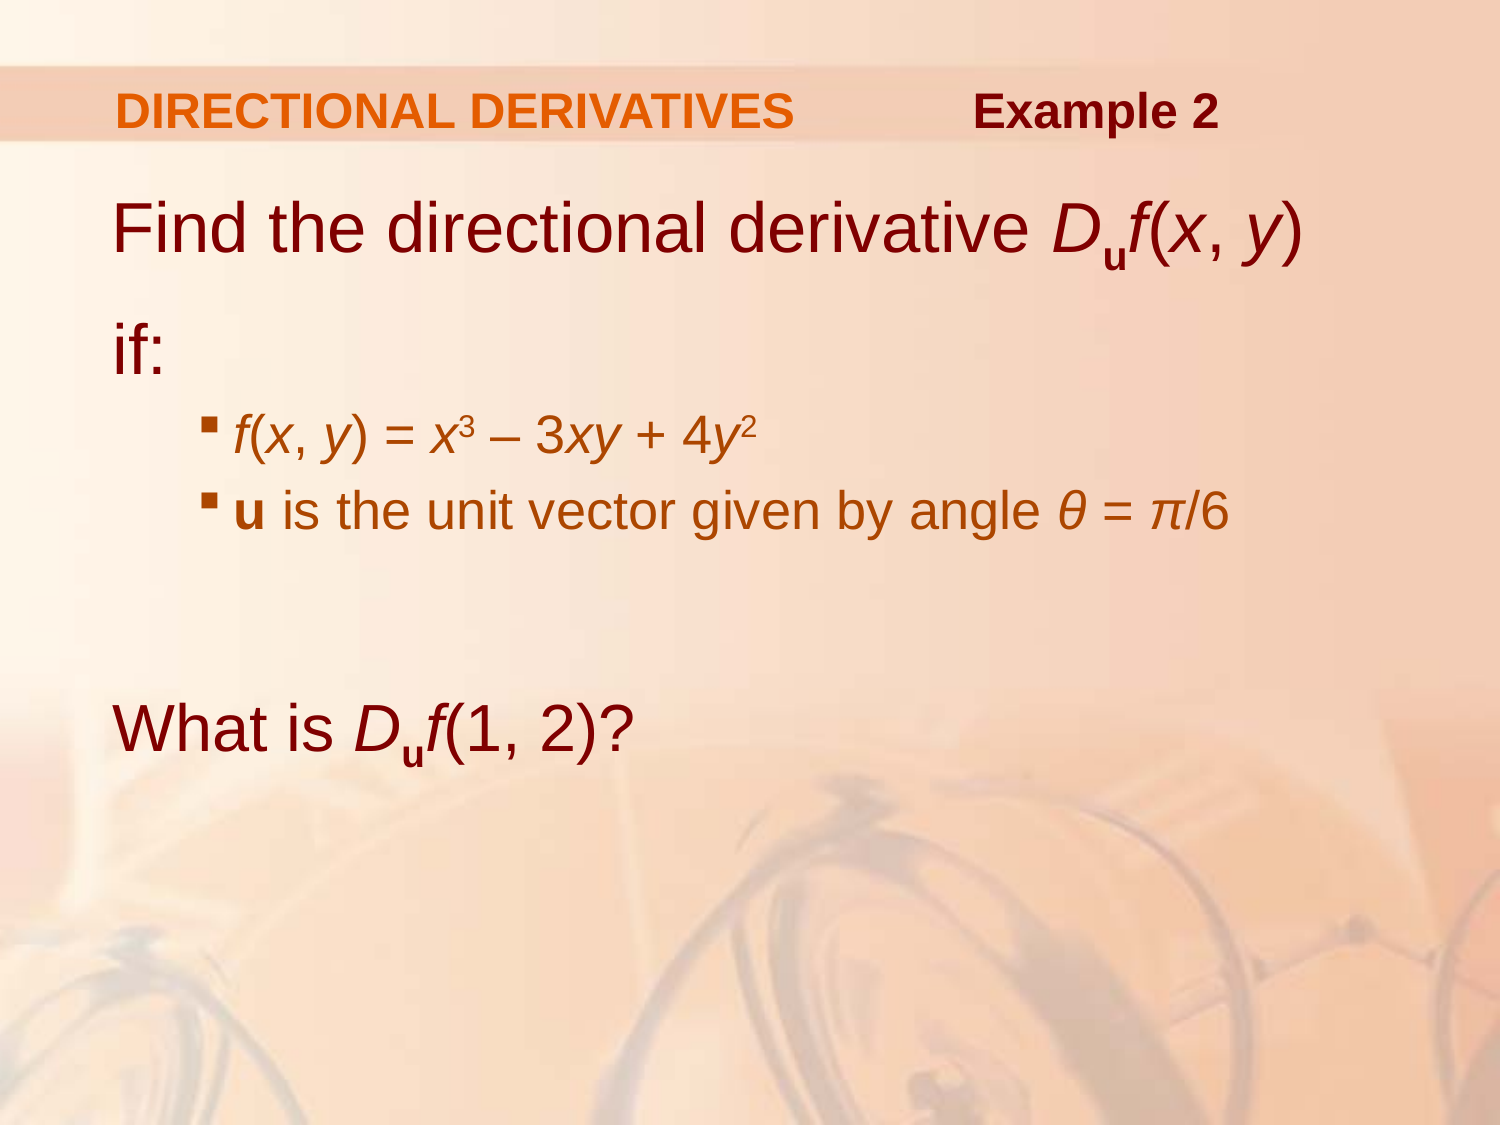

# DIRECTIONAL DERIVATIVES
Example 2
Find the directional derivative Duf(x, y)
if:
f(x, y) = x3 – 3xy + 4y2
u is the unit vector given by angle θ = π/6
What is Duf(1, 2)?